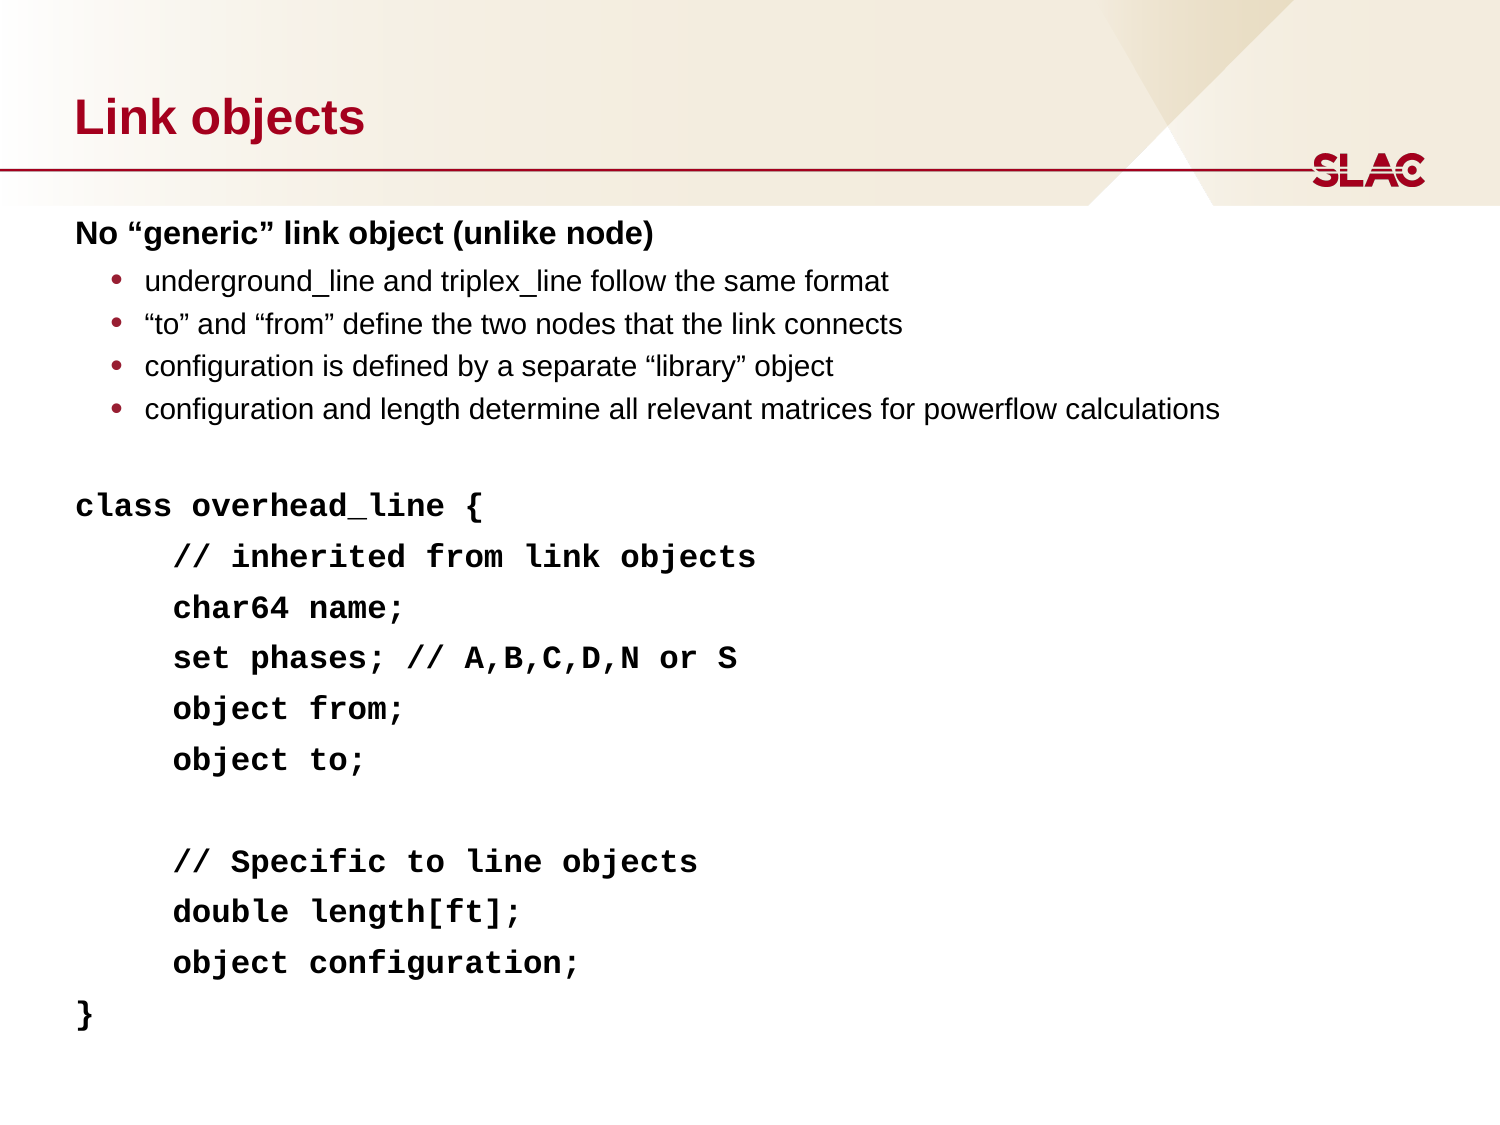

# Link objects
No “generic” link object (unlike node)
underground_line and triplex_line follow the same format
“to” and “from” define the two nodes that the link connects
configuration is defined by a separate “library” object
configuration and length determine all relevant matrices for powerflow calculations

class overhead_line {
	// inherited from link objects
	char64 name;
	set phases; // A,B,C,D,N or S
	object from;
	object to;

	// Specific to line objects
	double length[ft];
	object configuration;
}